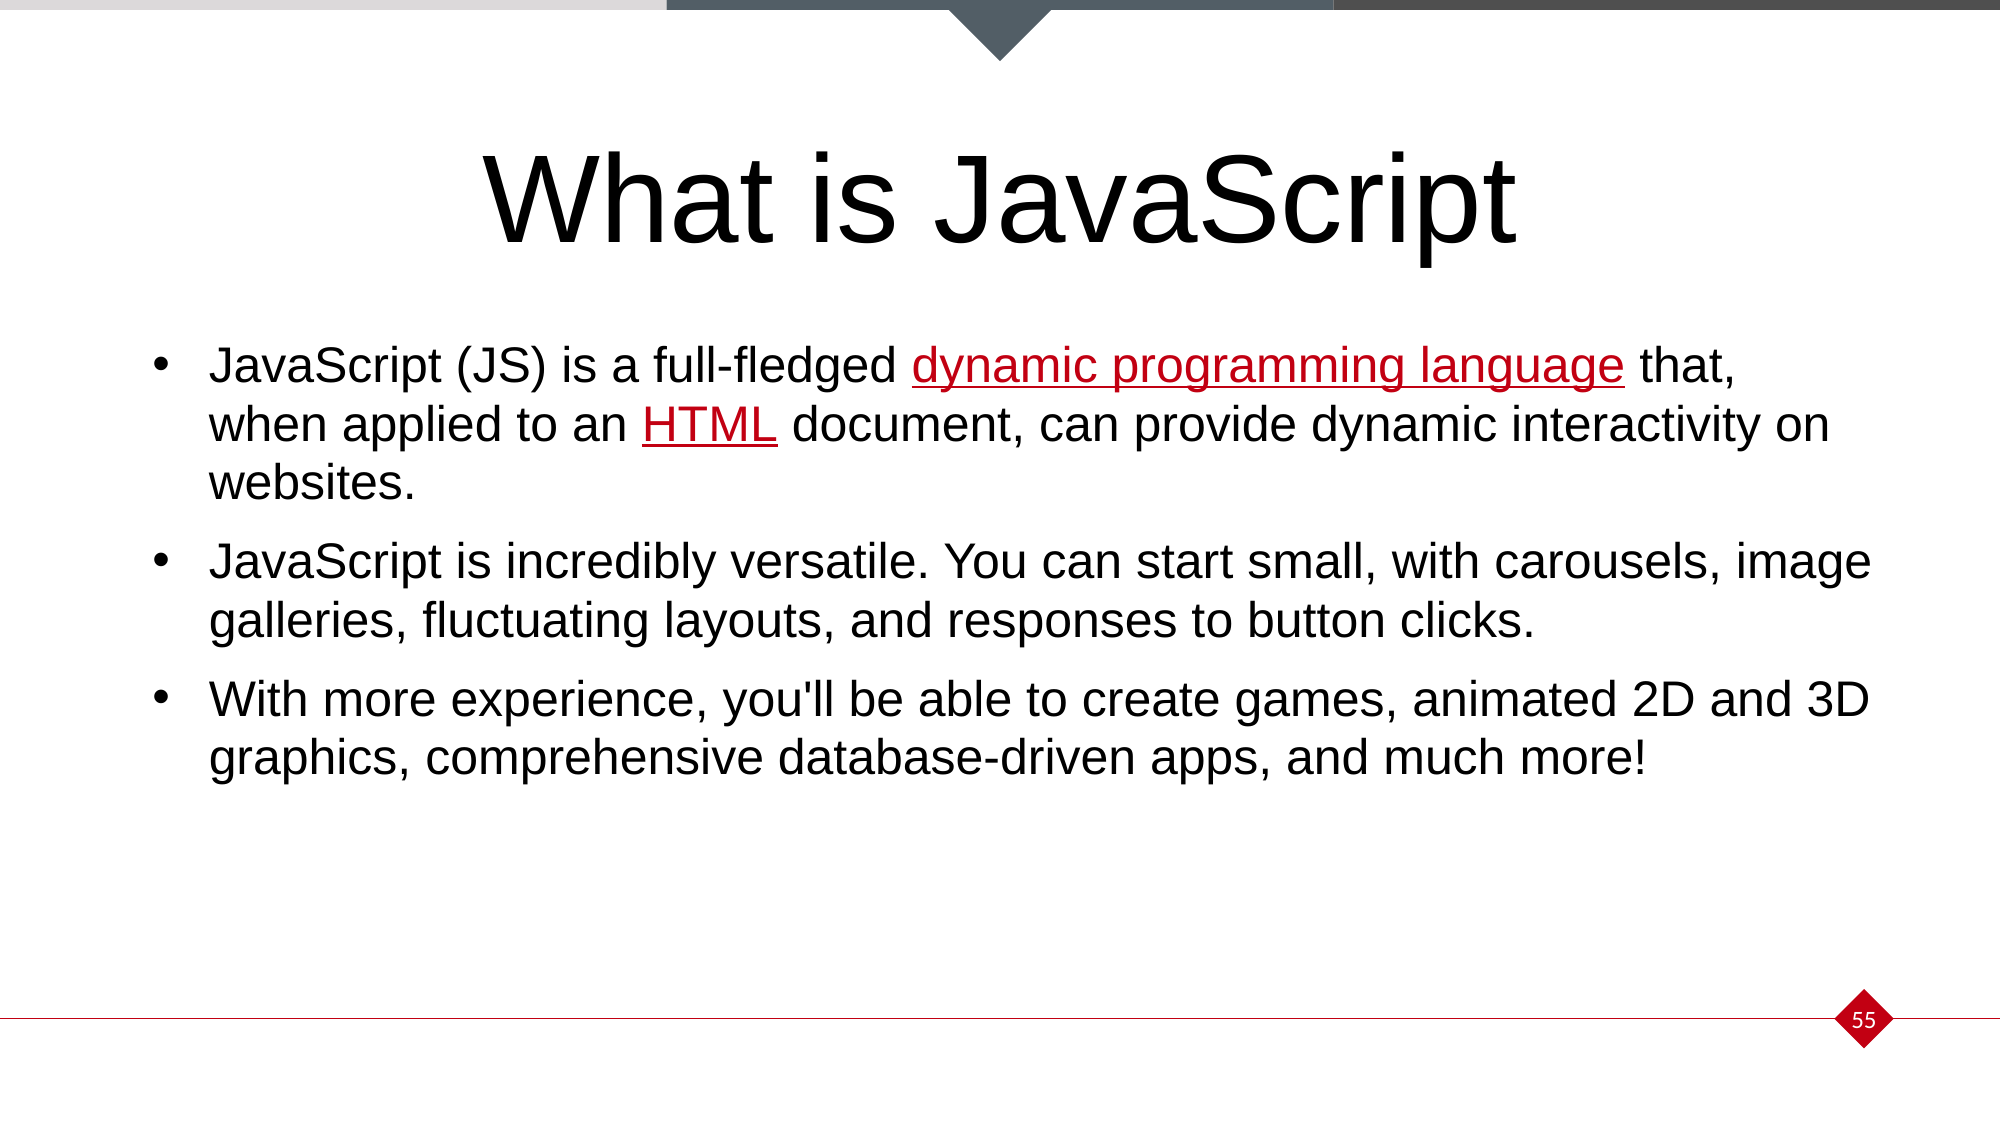

What is JavaScript
JavaScript (JS) is a full-fledged dynamic programming language that, when applied to an HTML document, can provide dynamic interactivity on websites.
JavaScript is incredibly versatile. You can start small, with carousels, image galleries, fluctuating layouts, and responses to button clicks.
With more experience, you'll be able to create games, animated 2D and 3D graphics, comprehensive database-driven apps, and much more!